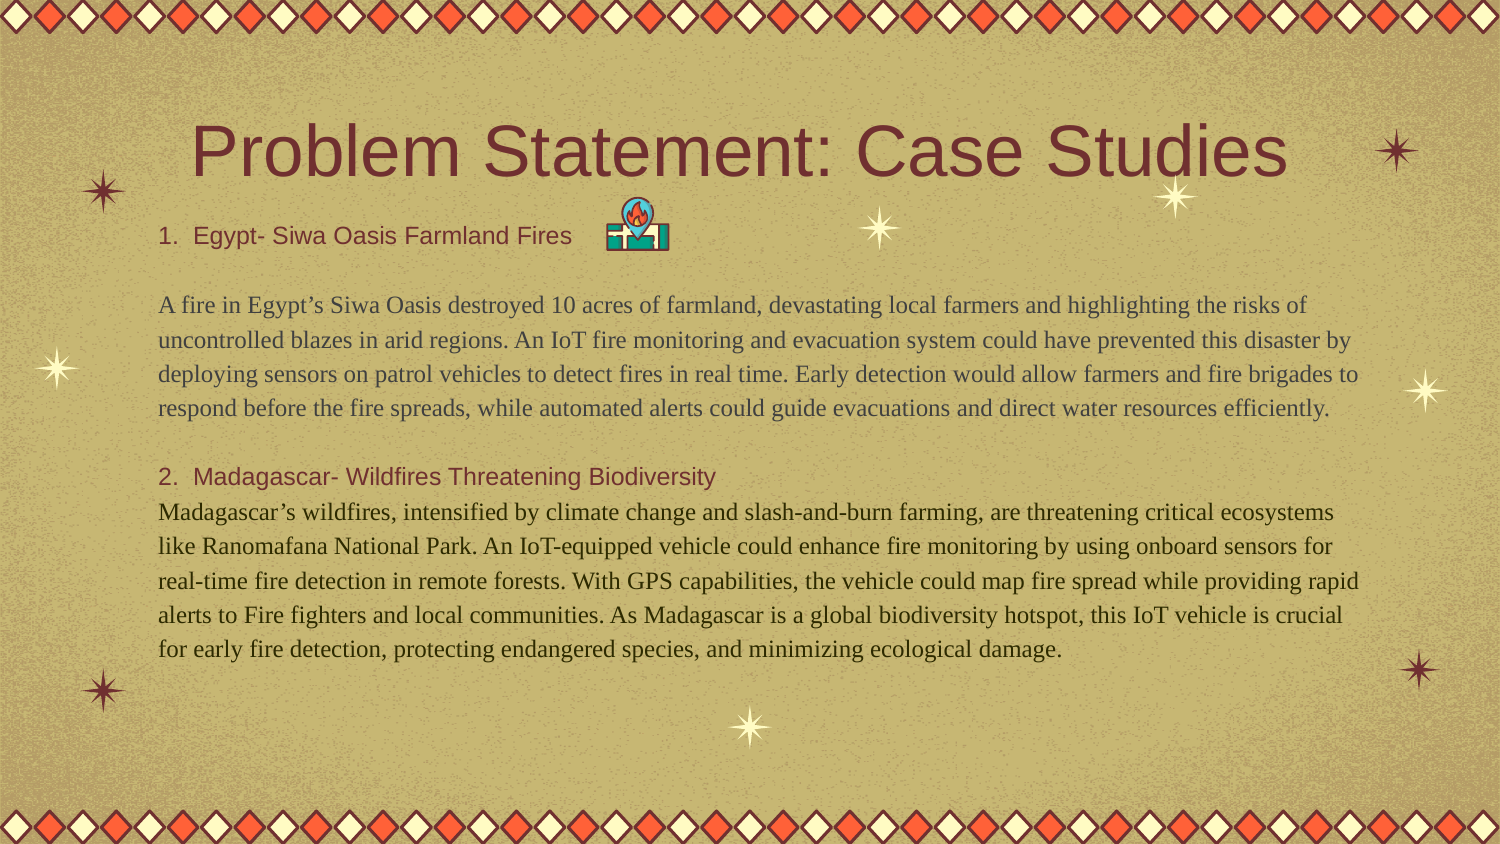

# Problem Statement: Case Studies

1.  Egypt- Siwa Oasis Farmland Fires

A fire in Egypt’s Siwa Oasis destroyed 10 acres of farmland, devastating local farmers and highlighting the risks of uncontrolled blazes in arid regions. An IoT fire monitoring and evacuation system could have prevented this disaster by deploying sensors on patrol vehicles to detect fires in real time. Early detection would allow farmers and fire brigades to respond before the fire spreads, while automated alerts could guide evacuations and direct water resources efficiently.

2.  Madagascar- Wildfires Threatening Biodiversity
Madagascar’s wildfires, intensified by climate change and slash-and-burn farming, are threatening critical ecosystems like Ranomafana National Park. An IoT-equipped vehicle could enhance fire monitoring by using onboard sensors for real-time fire detection in remote forests. With GPS capabilities, the vehicle could map fire spread while providing rapid alerts to Fire fighters and local communities. As Madagascar is a global biodiversity hotspot, this IoT vehicle is crucial for early fire detection, protecting endangered species, and minimizing ecological damage.